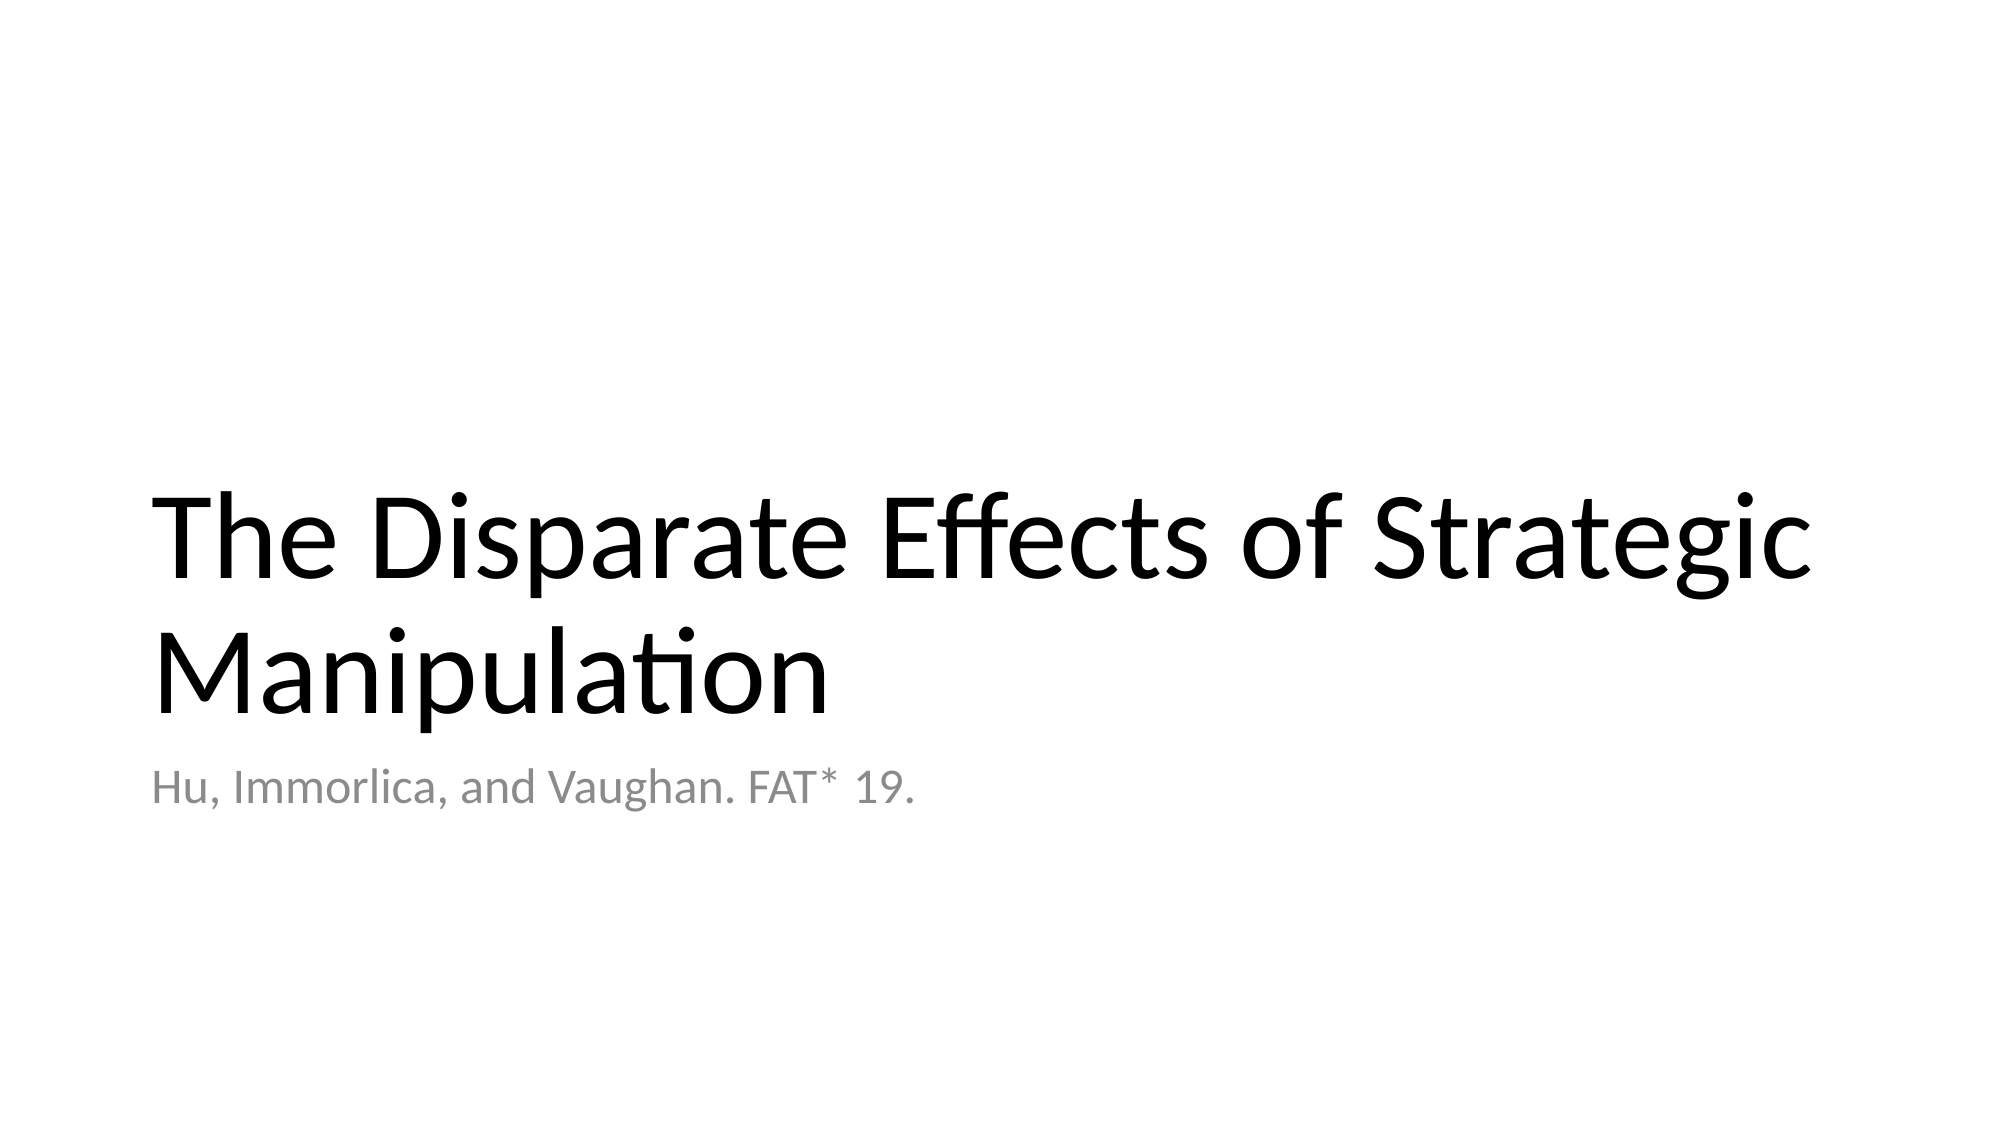

# The Disparate Effects of Strategic Manipulation
Hu, Immorlica, and Vaughan. FAT* 19.